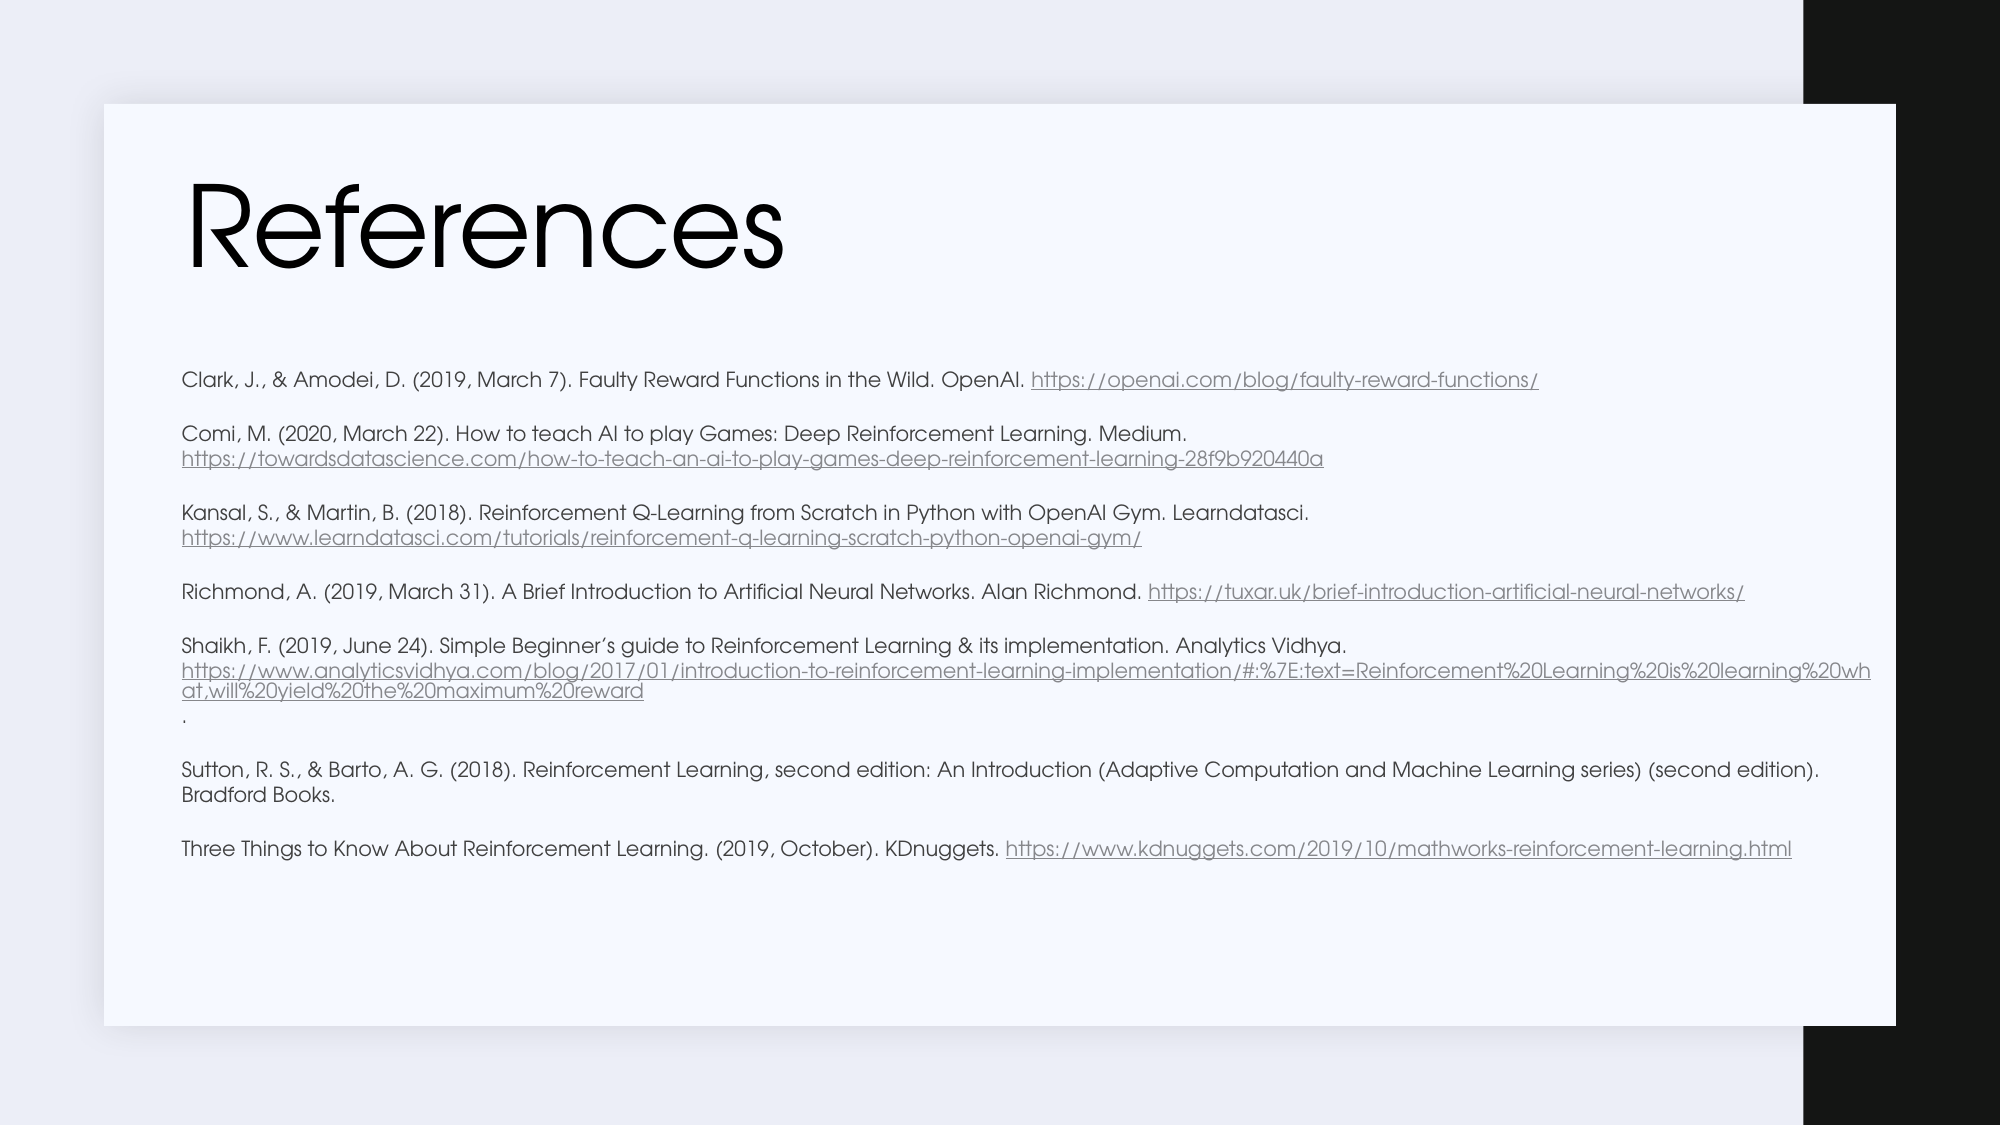

# References
Clark, J., & Amodei, D. (2019, March 7). Faulty Reward Functions in the Wild. OpenAI. https://openai.com/blog/faulty-reward-functions/
Comi, M. (2020, March 22). How to teach AI to play Games: Deep Reinforcement Learning. Medium. https://towardsdatascience.com/how-to-teach-an-ai-to-play-games-deep-reinforcement-learning-28f9b920440a
Kansal, S., & Martin, B. (2018). Reinforcement Q-Learning from Scratch in Python with OpenAI Gym. Learndatasci. https://www.learndatasci.com/tutorials/reinforcement-q-learning-scratch-python-openai-gym/
Richmond, A. (2019, March 31). A Brief Introduction to Artificial Neural Networks. Alan Richmond. https://tuxar.uk/brief-introduction-artificial-neural-networks/
Shaikh, F. (2019, June 24). Simple Beginner’s guide to Reinforcement Learning & its implementation. Analytics Vidhya. https://www.analyticsvidhya.com/blog/2017/01/introduction-to-reinforcement-learning-implementation/#:%7E:text=Reinforcement%20Learning%20is%20learning%20what,will%20yield%20the%20maximum%20reward.
Sutton, R. S., & Barto, A. G. (2018). Reinforcement Learning, second edition: An Introduction (Adaptive Computation and Machine Learning series) (second edition). Bradford Books.
Three Things to Know About Reinforcement Learning. (2019, October). KDnuggets. https://www.kdnuggets.com/2019/10/mathworks-reinforcement-learning.html